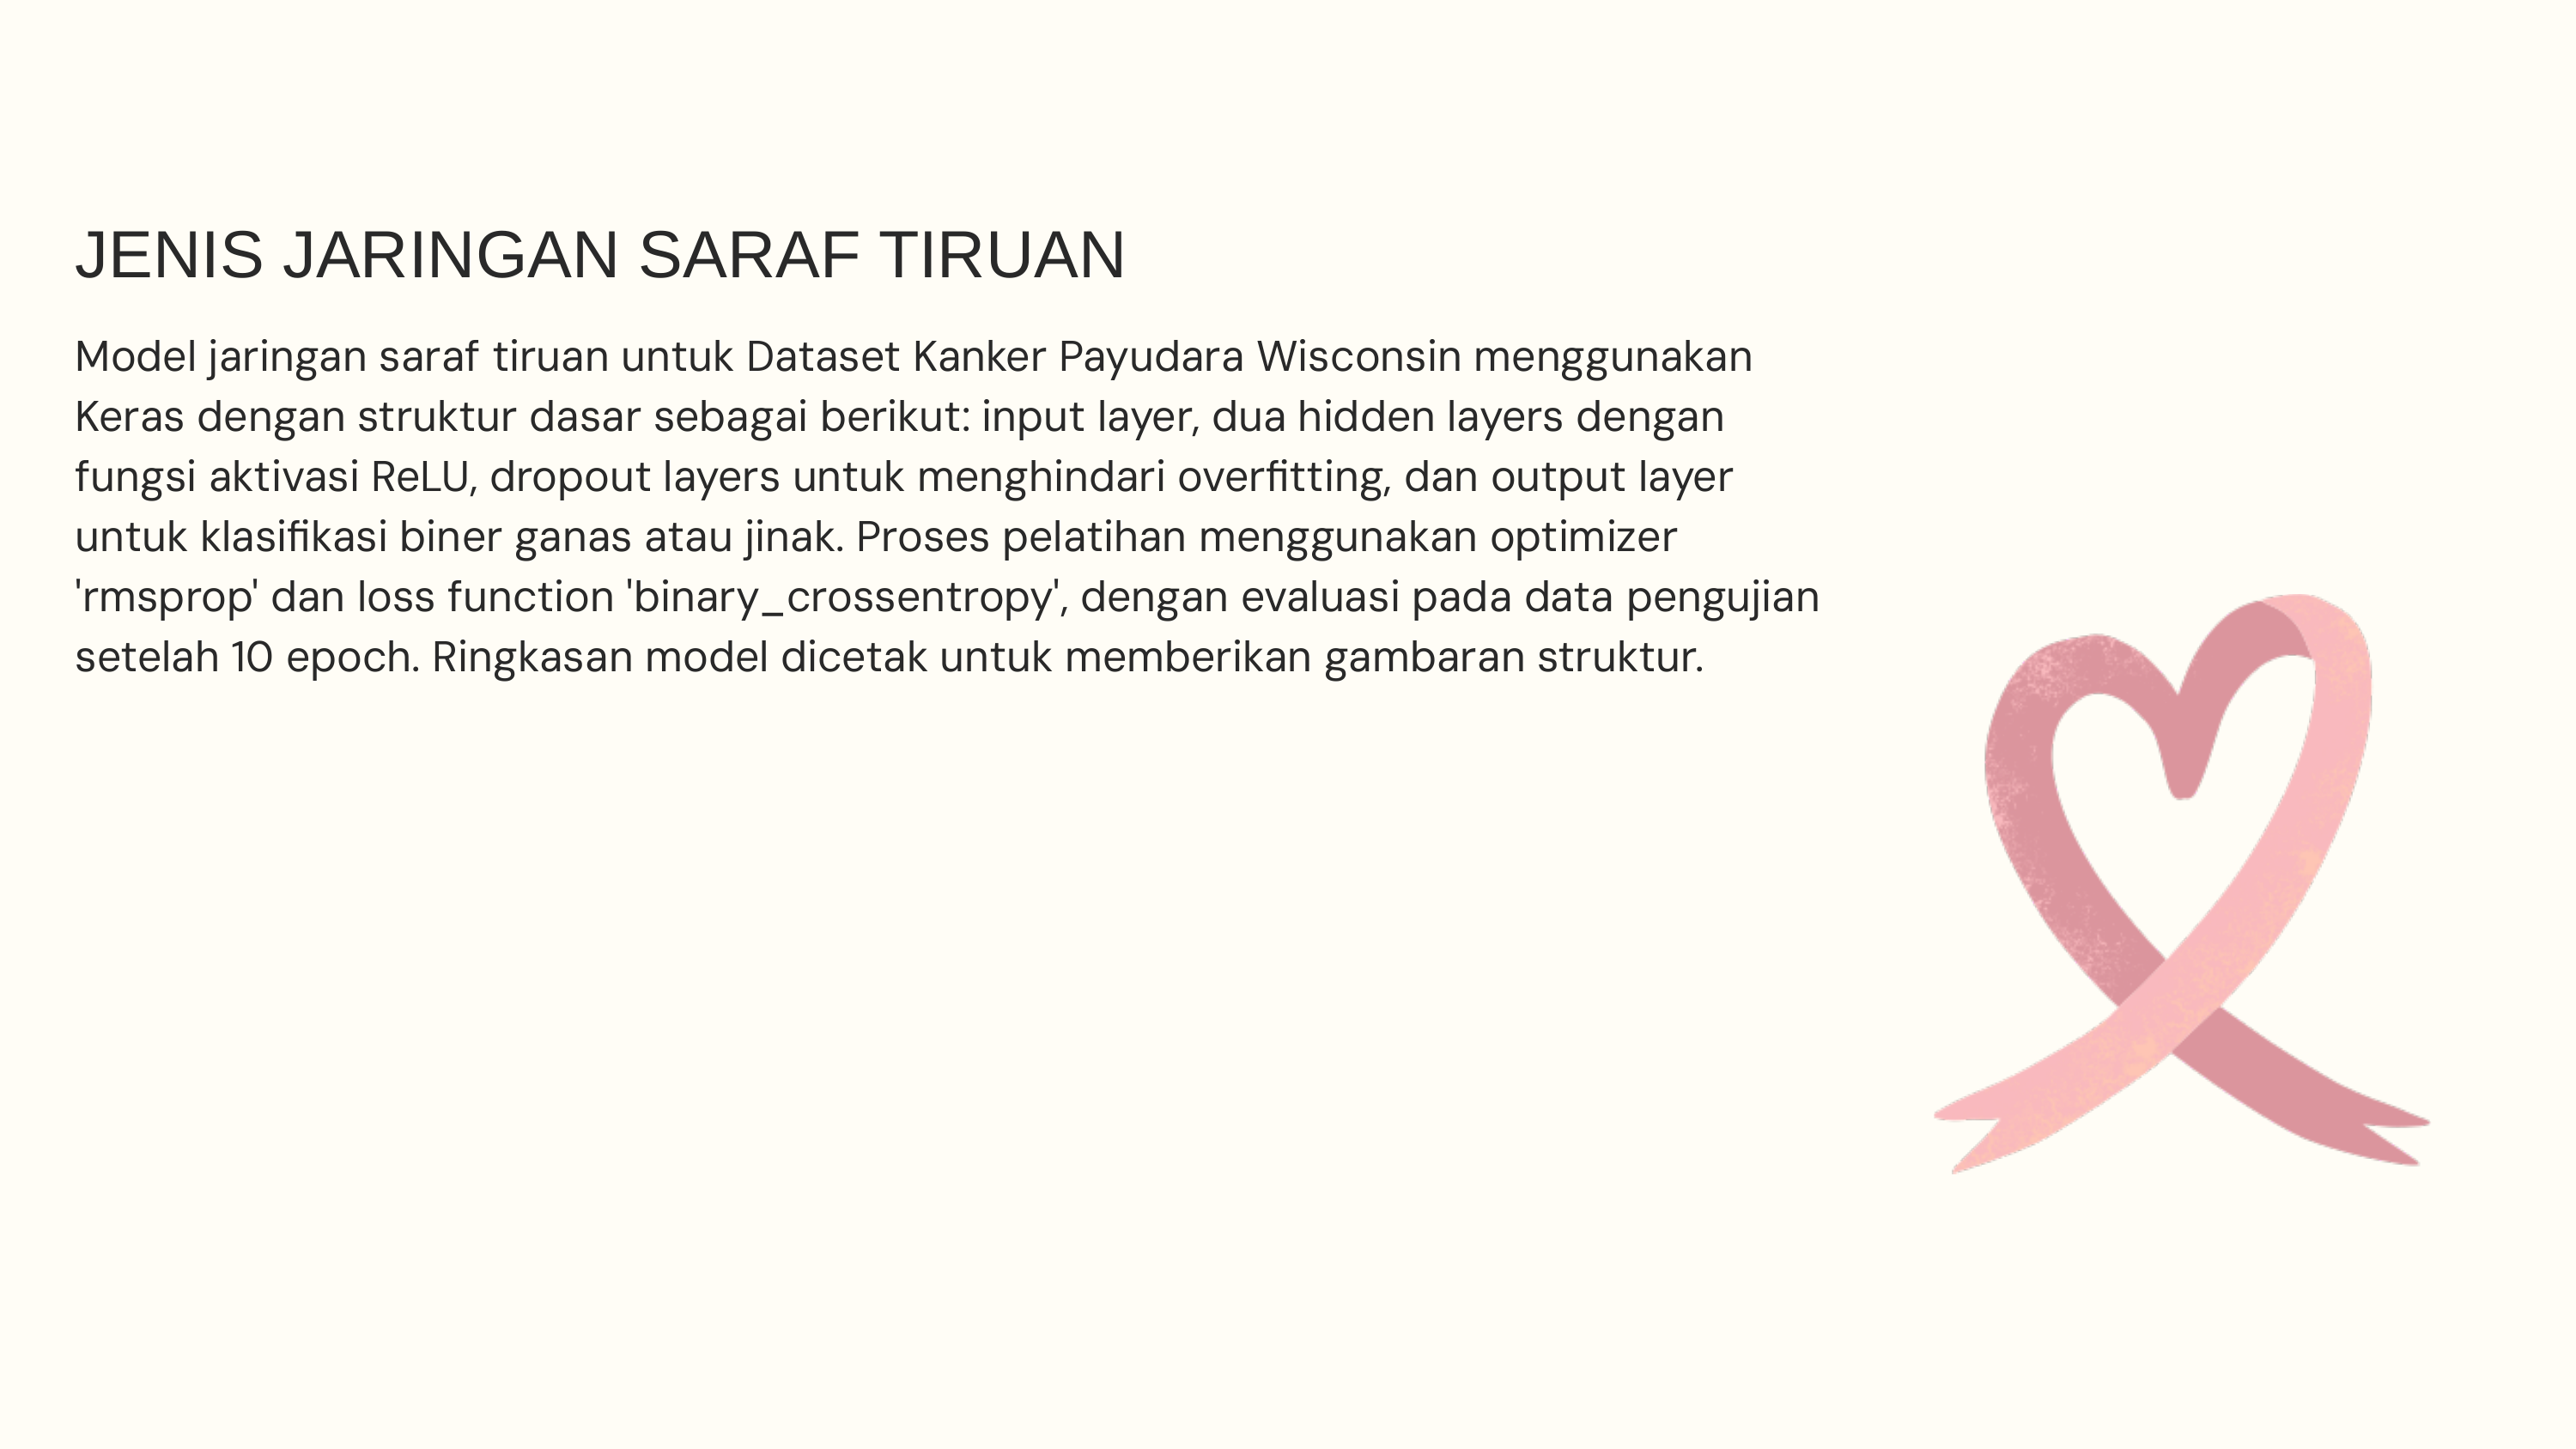

JENIS JARINGAN SARAF TIRUAN

Model jaringan saraf tiruan untuk Dataset Kanker Payudara Wisconsin menggunakan Keras dengan struktur dasar sebagai berikut: input layer, dua hidden layers dengan fungsi aktivasi ReLU, dropout layers untuk menghindari overfitting, dan output layer untuk klasifikasi biner ganas atau jinak. Proses pelatihan menggunakan optimizer 'rmsprop' dan loss function 'binary_crossentropy', dengan evaluasi pada data pengujian setelah 10 epoch. Ringkasan model dicetak untuk memberikan gambaran struktur.